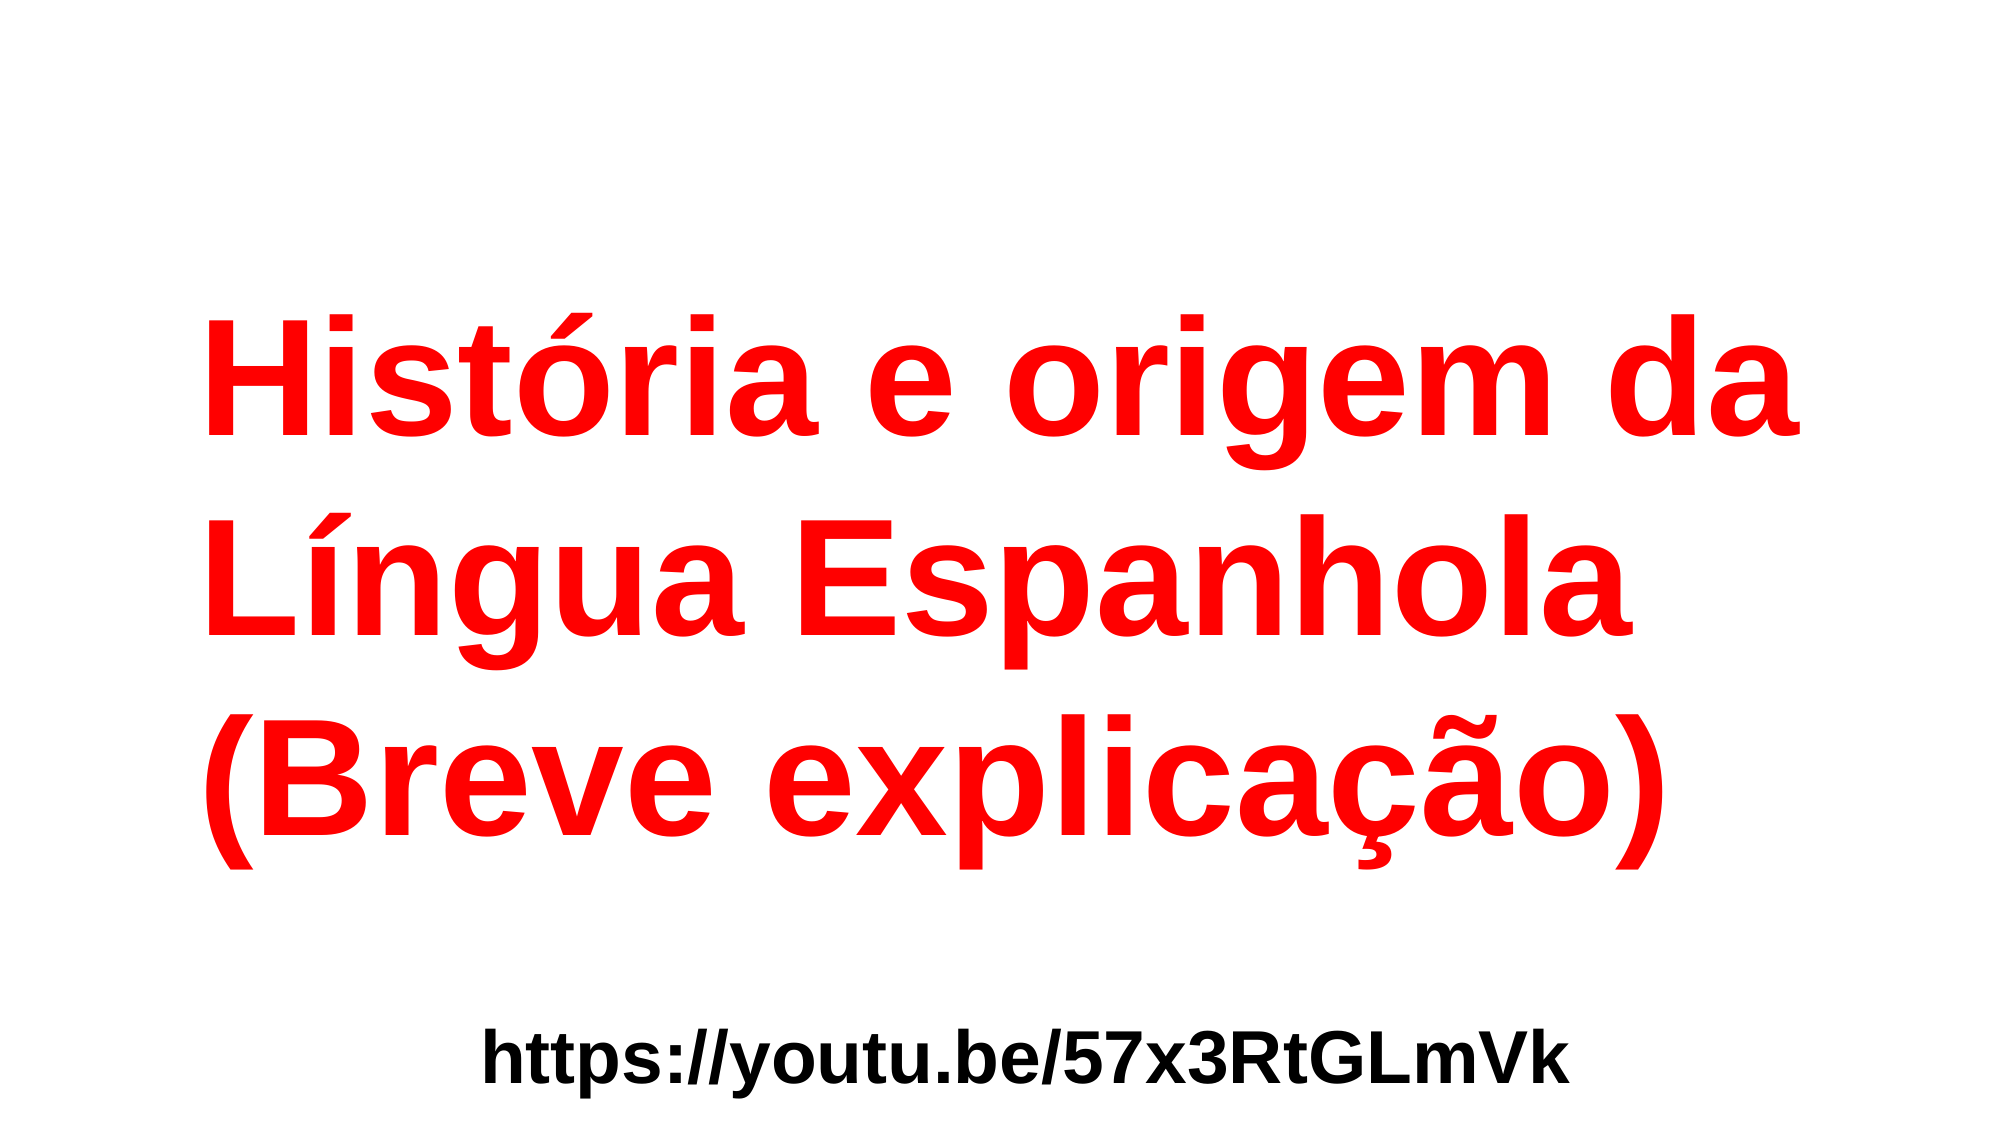

História e origem da Língua Espanhola (Breve explicação)

https://youtu.be/57x3RtGLmVk